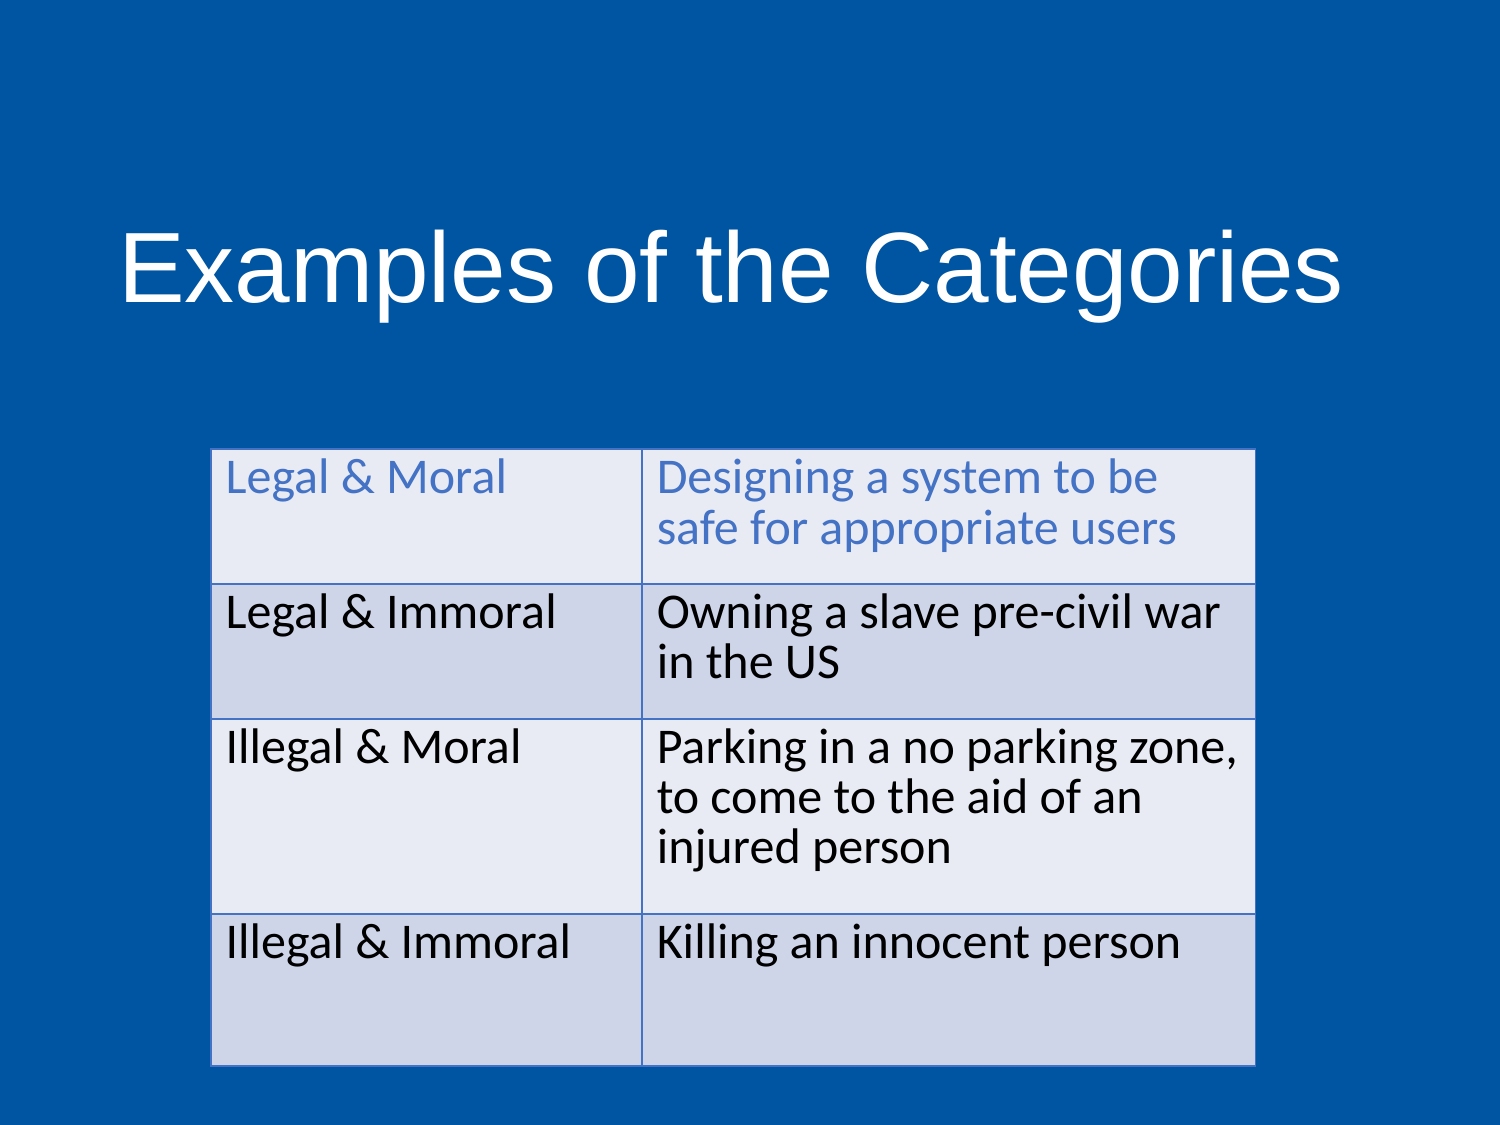

# Examples of the Categories
| Legal & Moral | Designing a system to be safe for appropriate users |
| --- | --- |
| Legal & Immoral | Owning a slave pre-civil war in the US |
| Illegal & Moral | Parking in a no parking zone, to come to the aid of an injured person |
| Illegal & Immoral | Killing an innocent person |